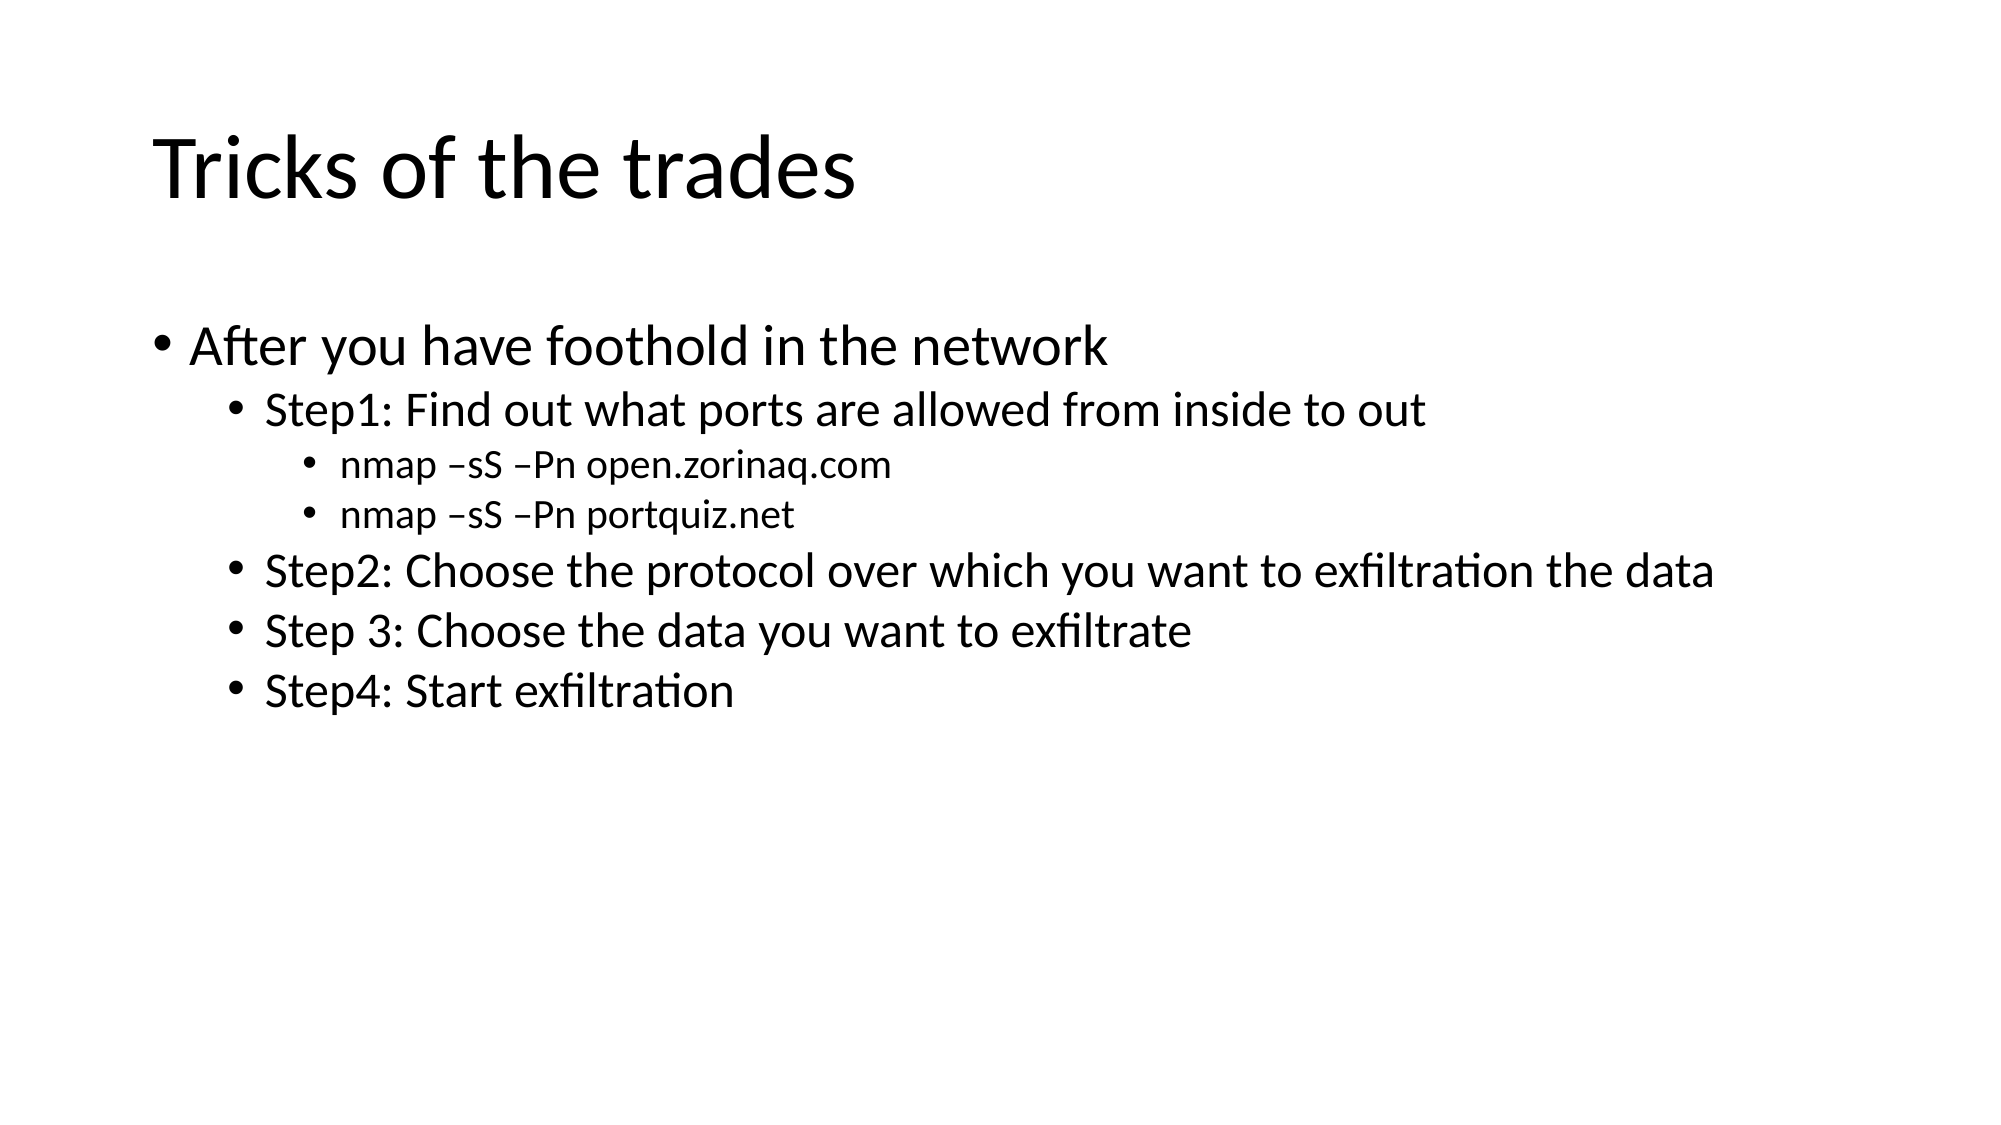

# Tricks of the trades
After you have foothold in the network
Step1: Find out what ports are allowed from inside to out
nmap –sS –Pn open.zorinaq.com
nmap –sS –Pn portquiz.net
Step2: Choose the protocol over which you want to exfiltration the data
Step 3: Choose the data you want to exfiltrate
Step4: Start exfiltration